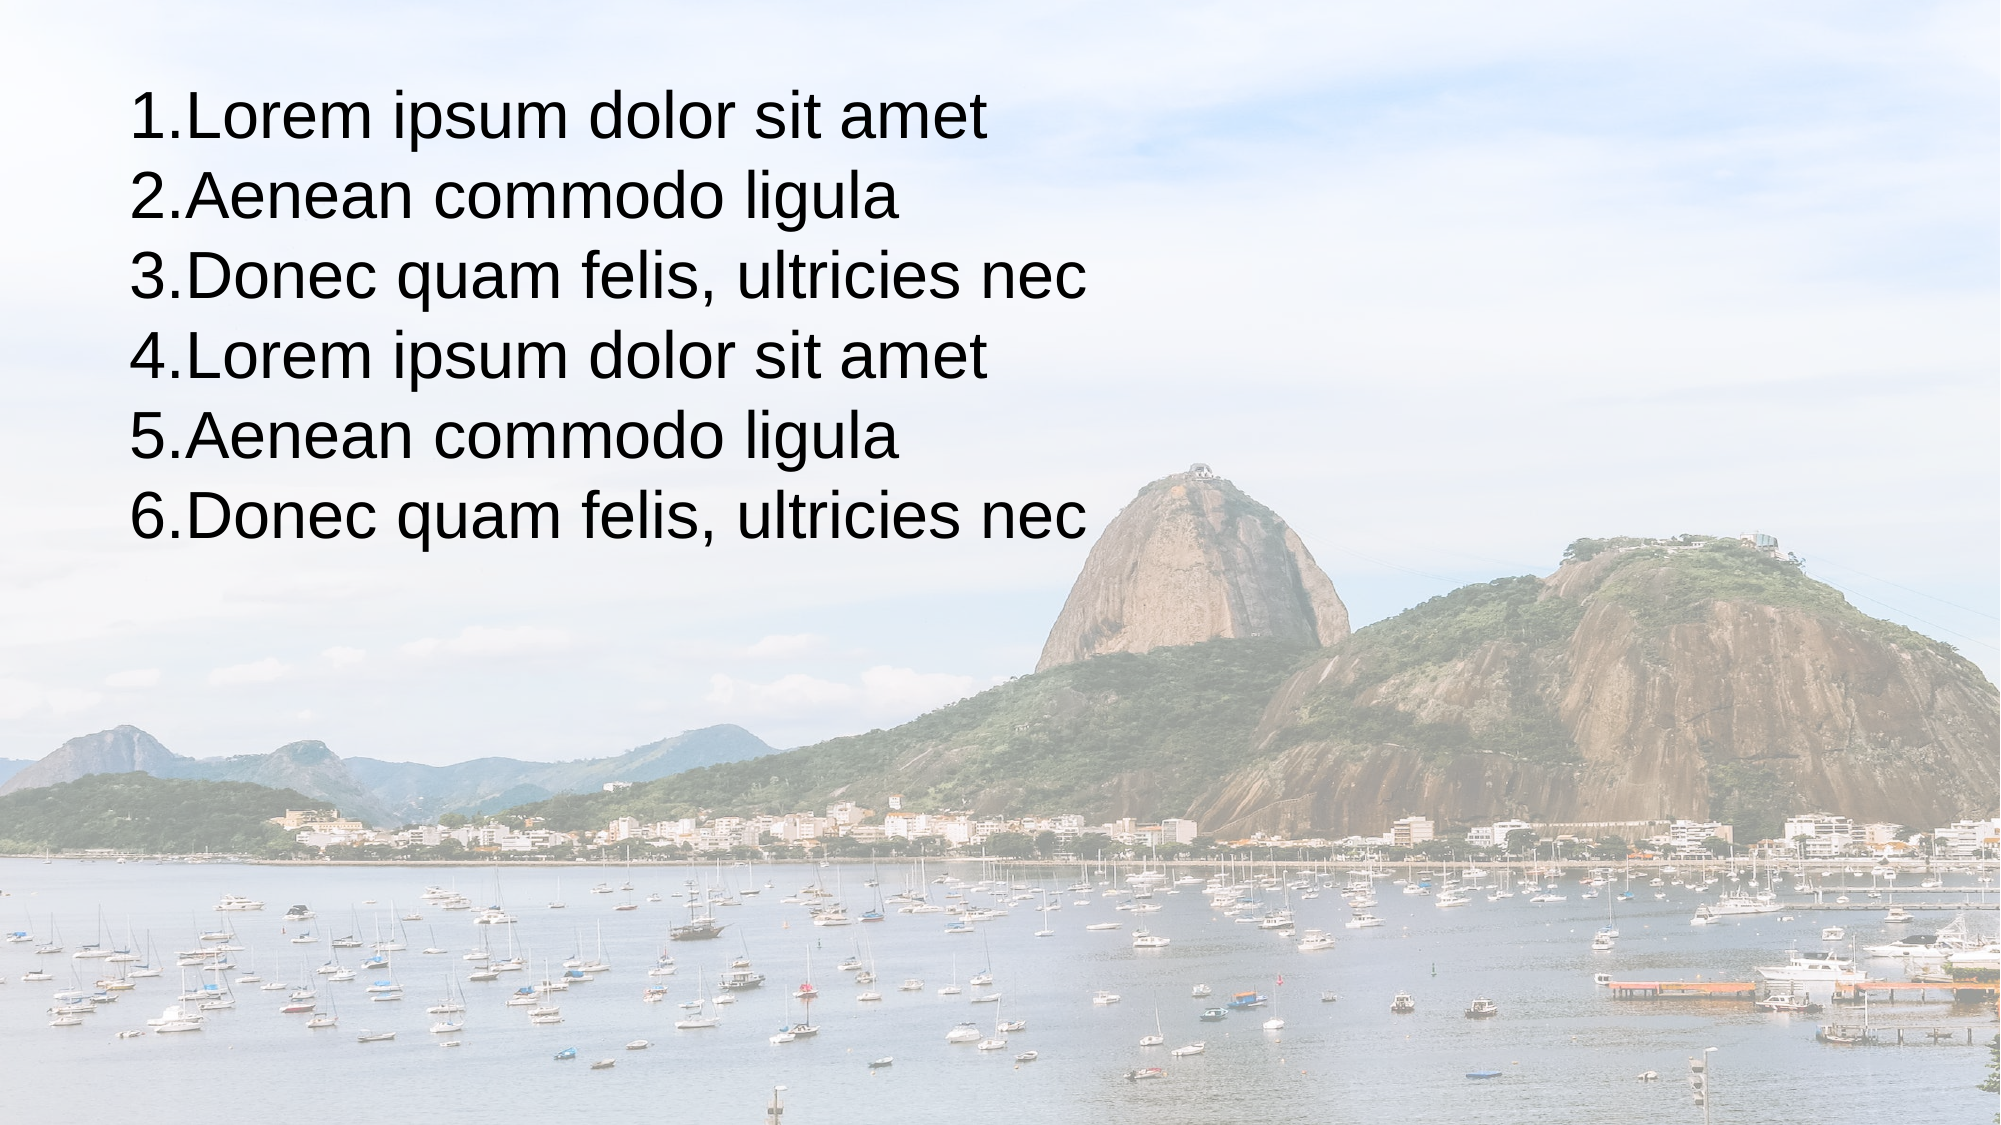

Lorem ipsum dolor sit amet
Aenean commodo ligula
Donec quam felis, ultricies nec
Lorem ipsum dolor sit amet
Aenean commodo ligula
Donec quam felis, ultricies nec